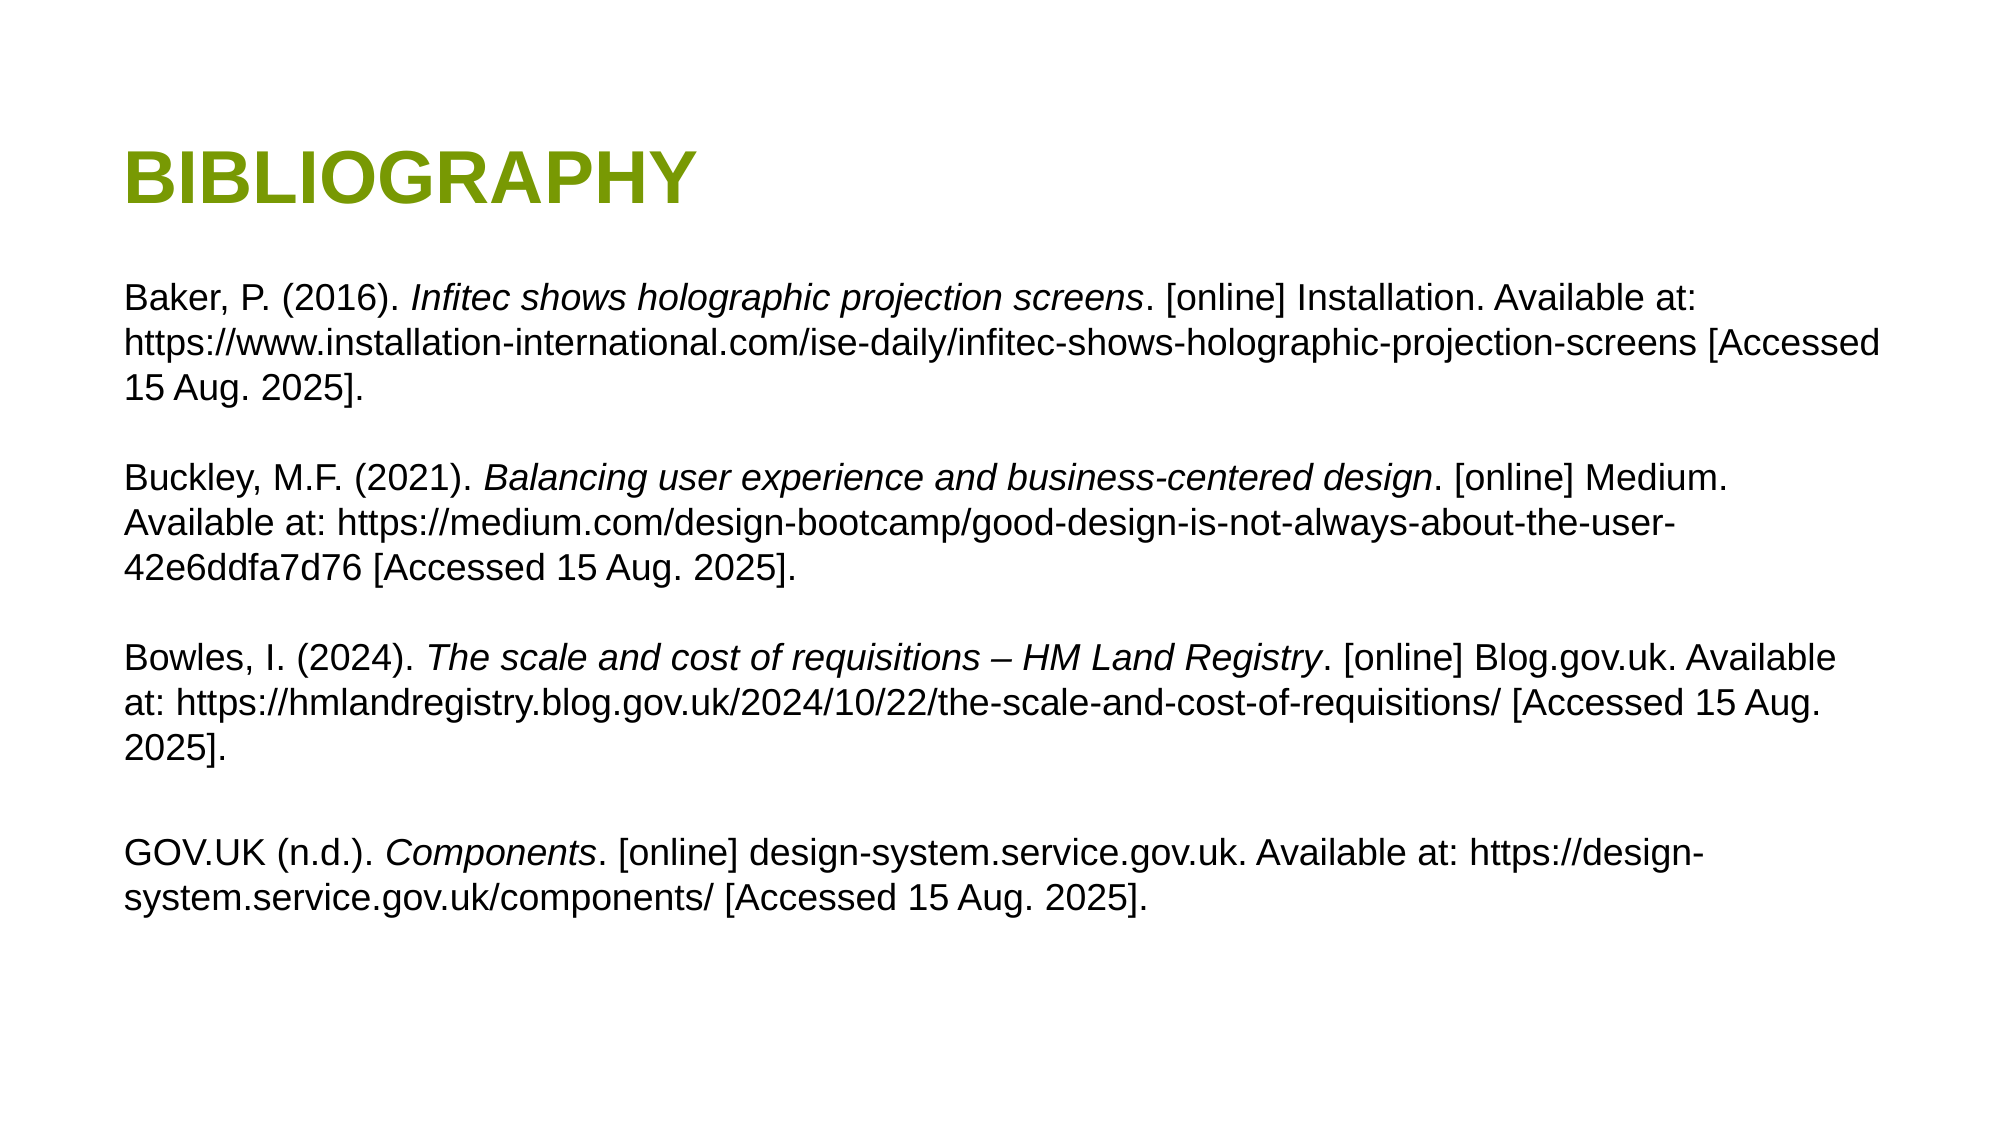

BIBLIOGRAPHY
Baker, P. (2016). Infitec shows holographic projection screens. [online] Installation. Available at: https://www.installation-international.com/ise-daily/infitec-shows-holographic-projection-screens [Accessed 15 Aug. 2025].

Buckley, M.F. (2021). Balancing user experience and business-centered design. [online] Medium. Available at: https://medium.com/design-bootcamp/good-design-is-not-always-about-the-user-42e6ddfa7d76 [Accessed 15 Aug. 2025].

Bowles, I. (2024). The scale and cost of requisitions – HM Land Registry. [online] Blog.gov.uk. Available at: https://hmlandregistry.blog.gov.uk/2024/10/22/the-scale-and-cost-of-requisitions/ [Accessed 15 Aug. 2025].

GOV.UK (n.d.). Components. [online] design-system.service.gov.uk. Available at: https://design-system.service.gov.uk/components/ [Accessed 15 Aug. 2025].